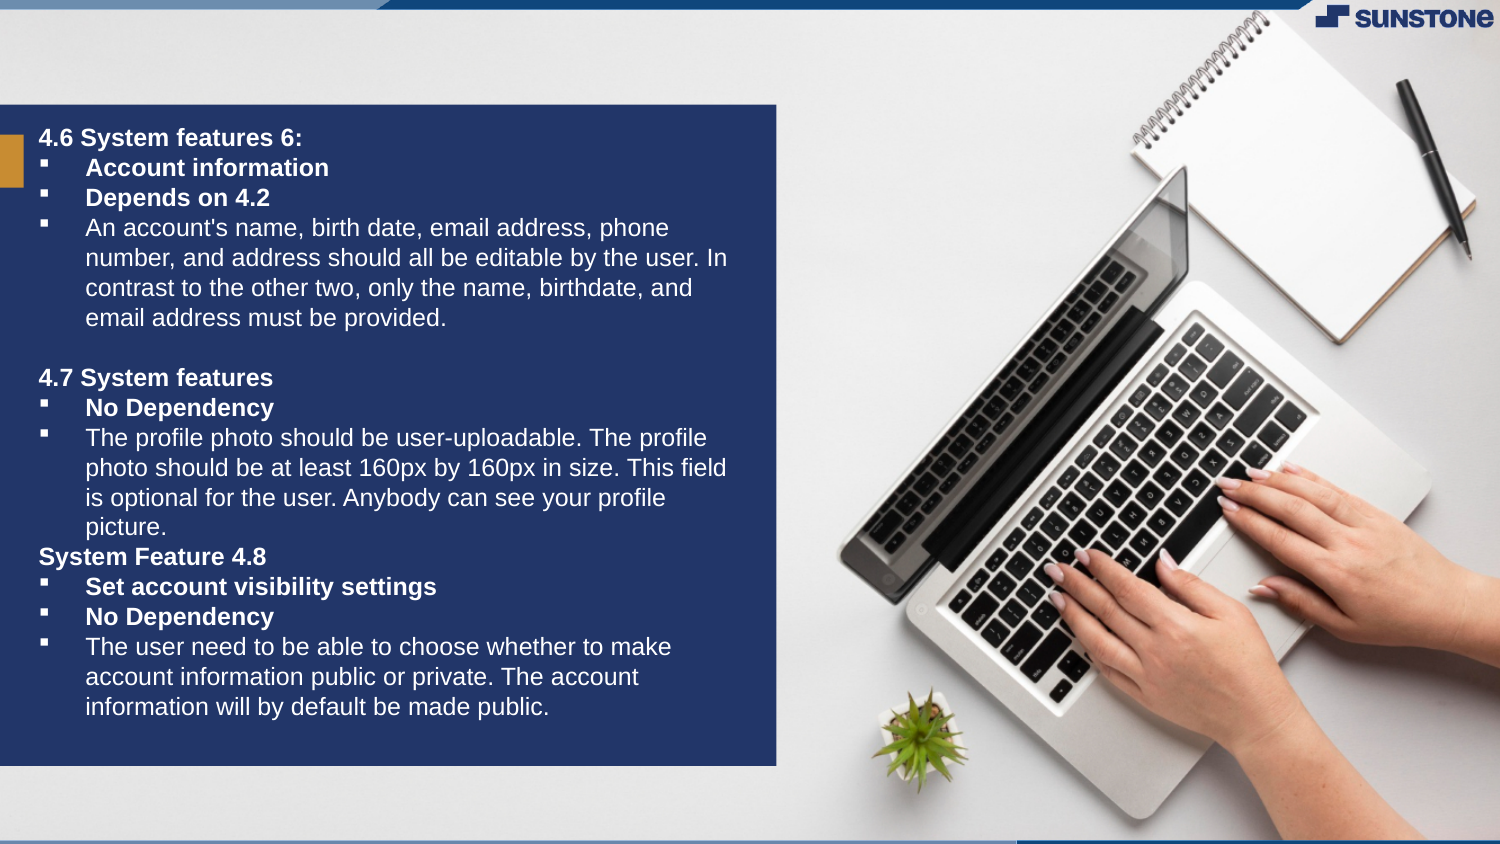

4.6 System features 6:
Account information
Depends on 4.2
An account's name, birth date, email address, phone number, and address should all be editable by the user. In contrast to the other two, only the name, birthdate, and email address must be provided.

4.7 System features
No Dependency
The profile photo should be user-uploadable. The profile photo should be at least 160px by 160px in size. This field is optional for the user. Anybody can see your profile picture.
System Feature 4.8
Set account visibility settings
No Dependency
The user need to be able to choose whether to make account information public or private. The account information will by default be made public.